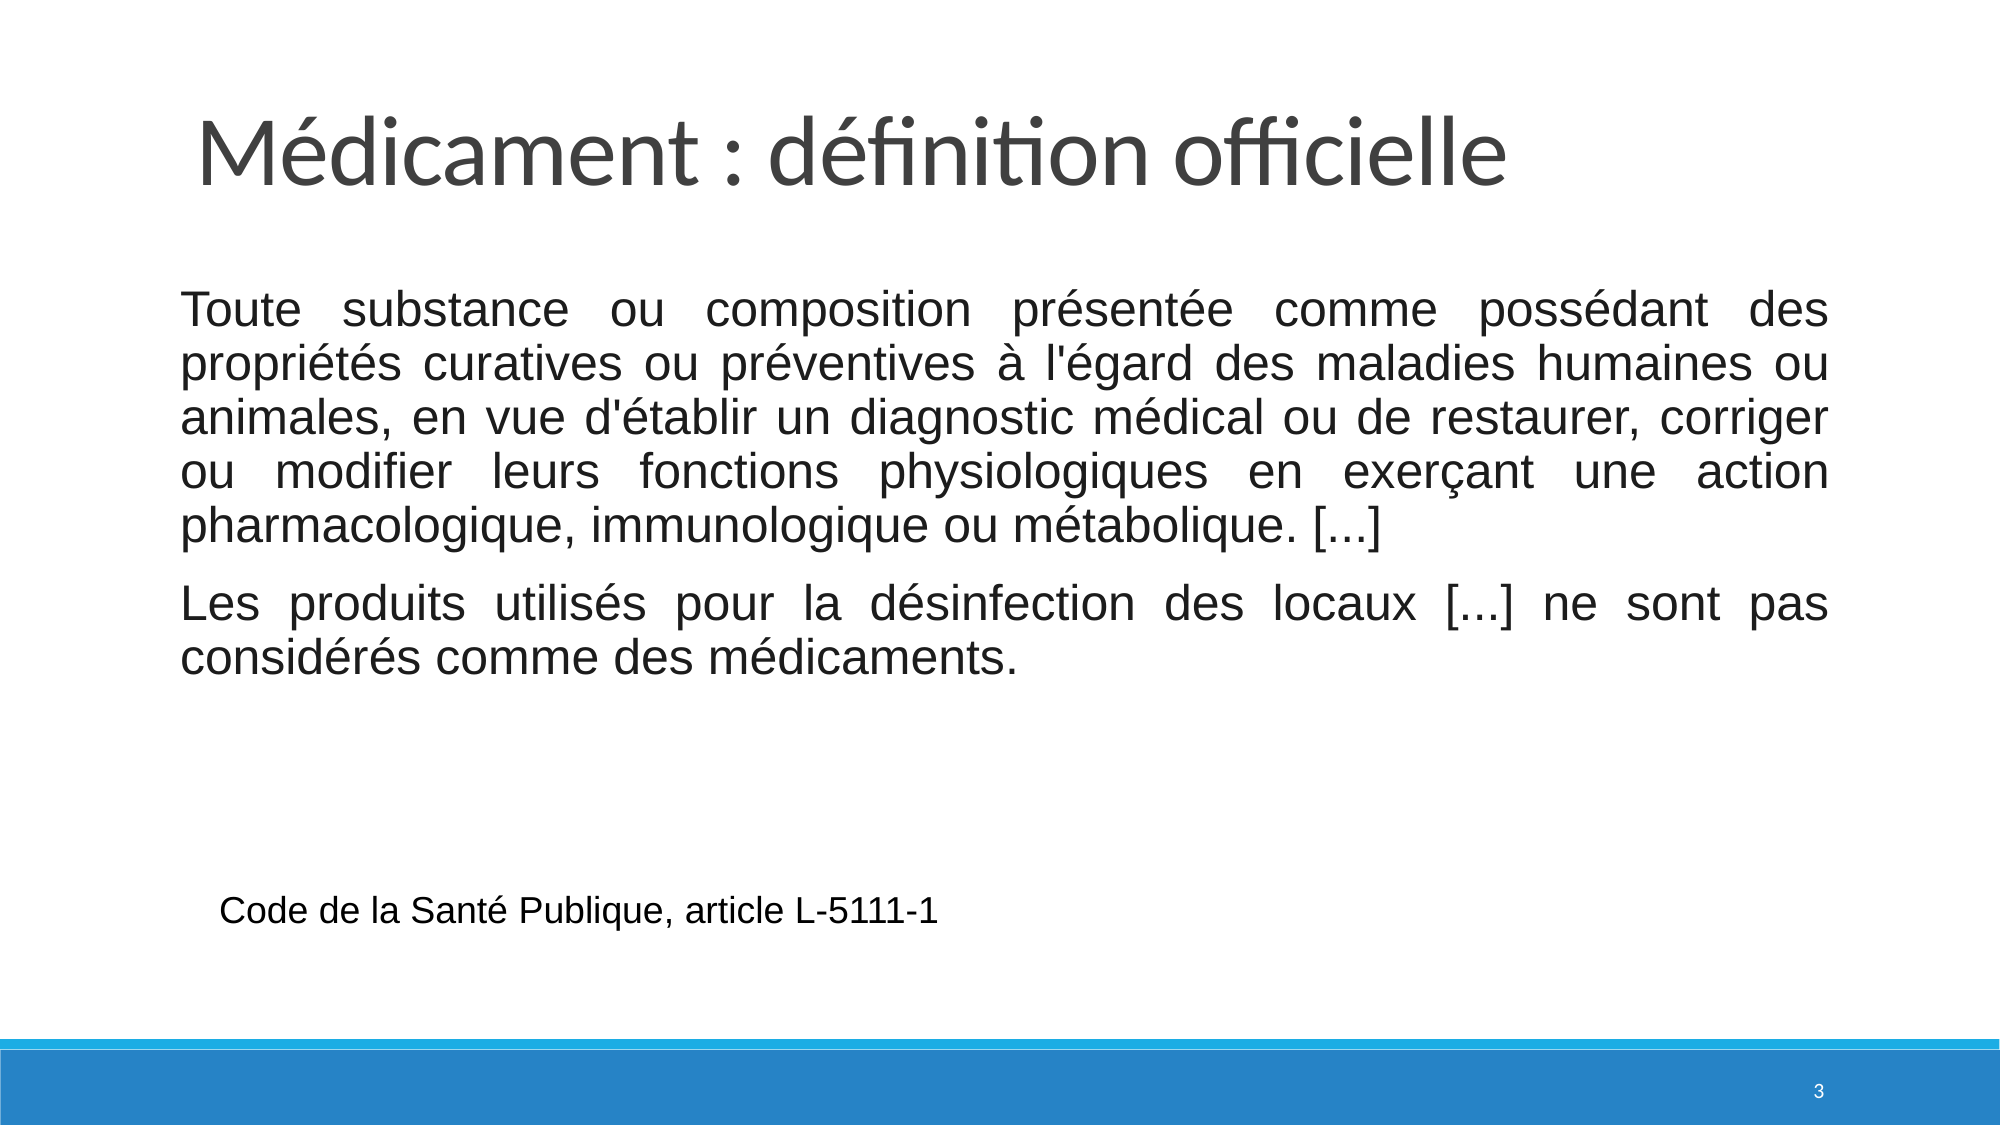

Médicament : définition officielle
Toute substance ou composition présentée comme possédant des propriétés curatives ou préventives à l'égard des maladies humaines ou animales, en vue d'établir un diagnostic médical ou de restaurer, corriger ou modifier leurs fonctions physiologiques en exerçant une action pharmacologique, immunologique ou métabolique. [...]
Les produits utilisés pour la désinfection des locaux [...] ne sont pas considérés comme des médicaments.
Code de la Santé Publique, article L-5111-1
3